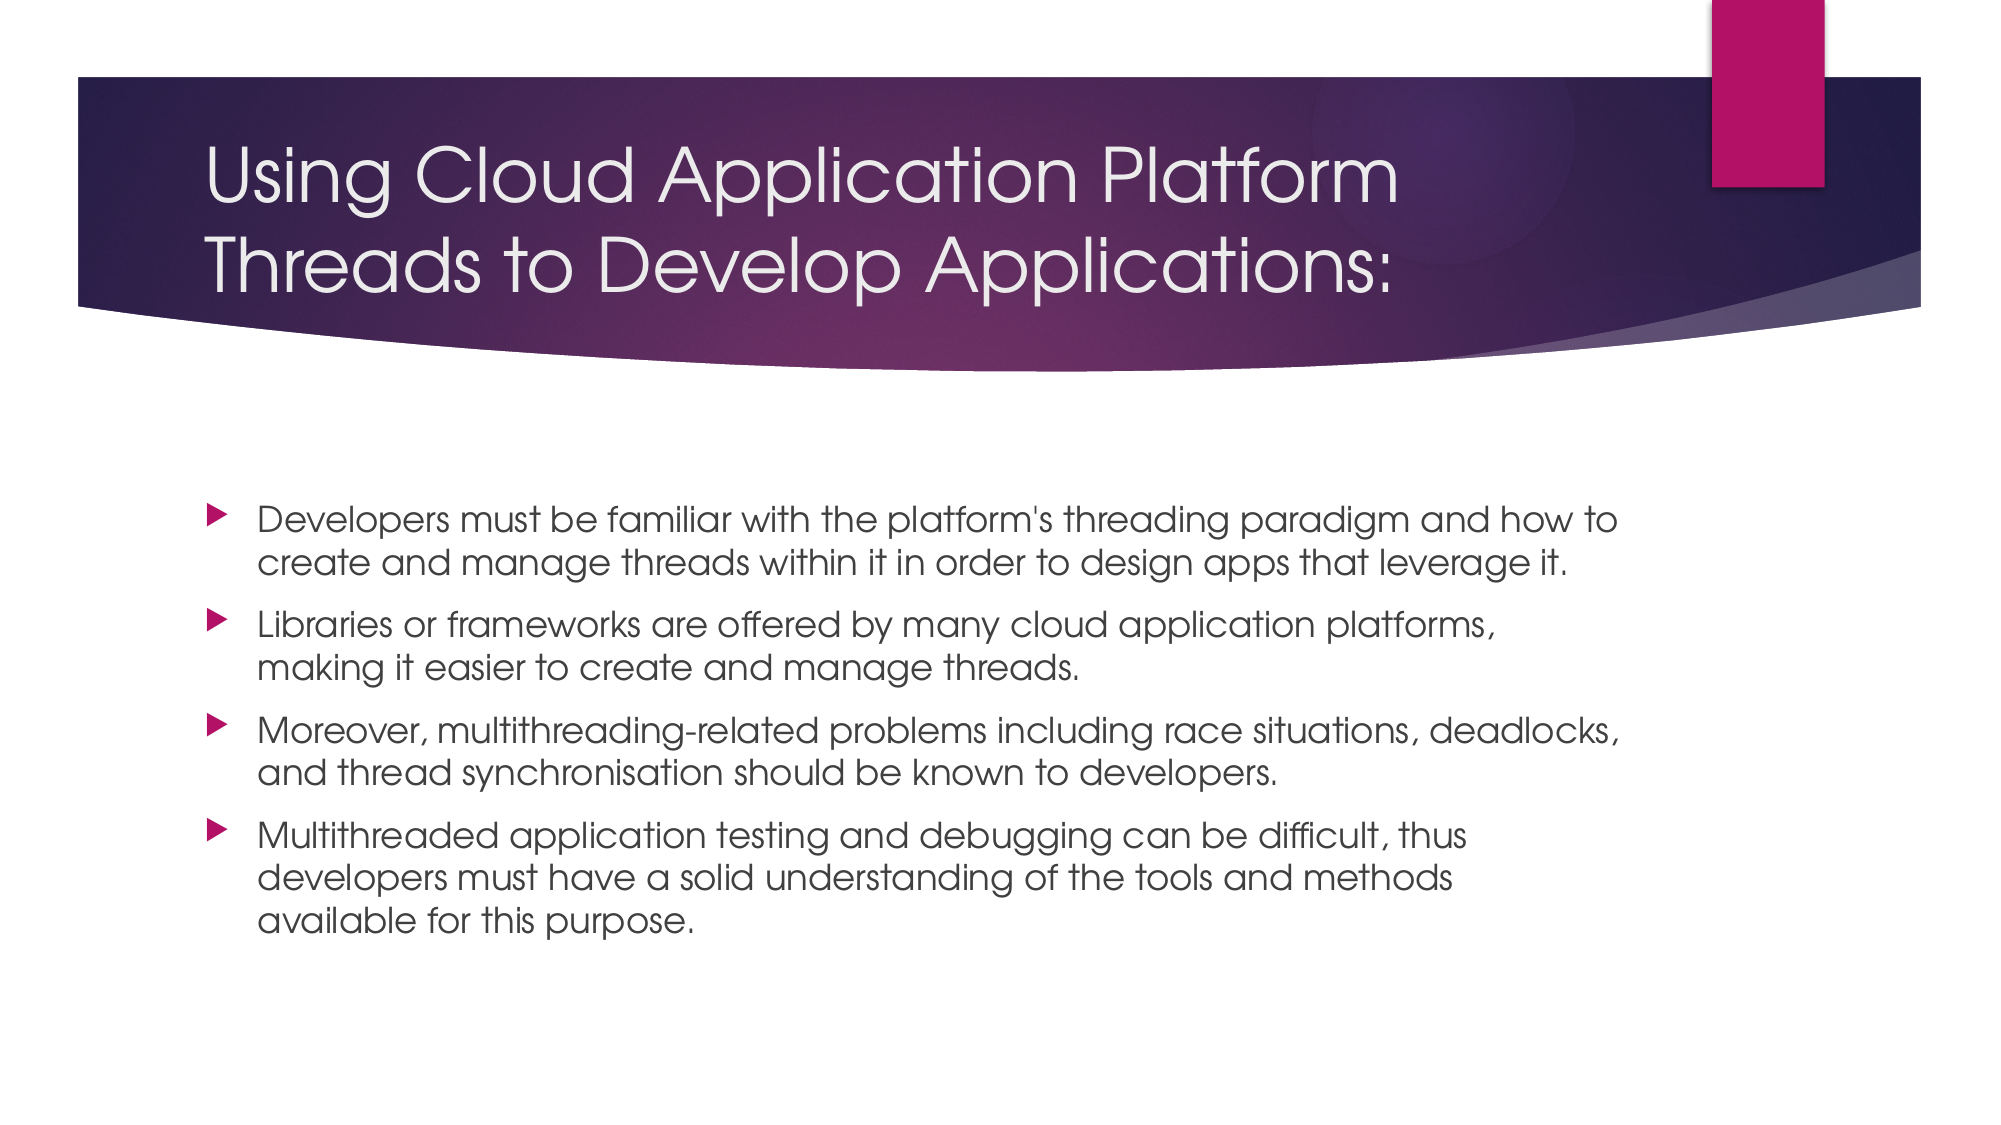

# Using Cloud Application Platform Threads to Develop Applications:

Developers must be familiar with the platform's threading paradigm and how to create and manage threads within it in order to design apps that leverage it.
Libraries or frameworks are offered by many cloud application platforms, making it easier to create and manage threads.
Moreover, multithreading-related problems including race situations, deadlocks, and thread synchronisation should be known to developers.
Multithreaded application testing and debugging can be difficult, thus developers must have a solid understanding of the tools and methods available for this purpose.